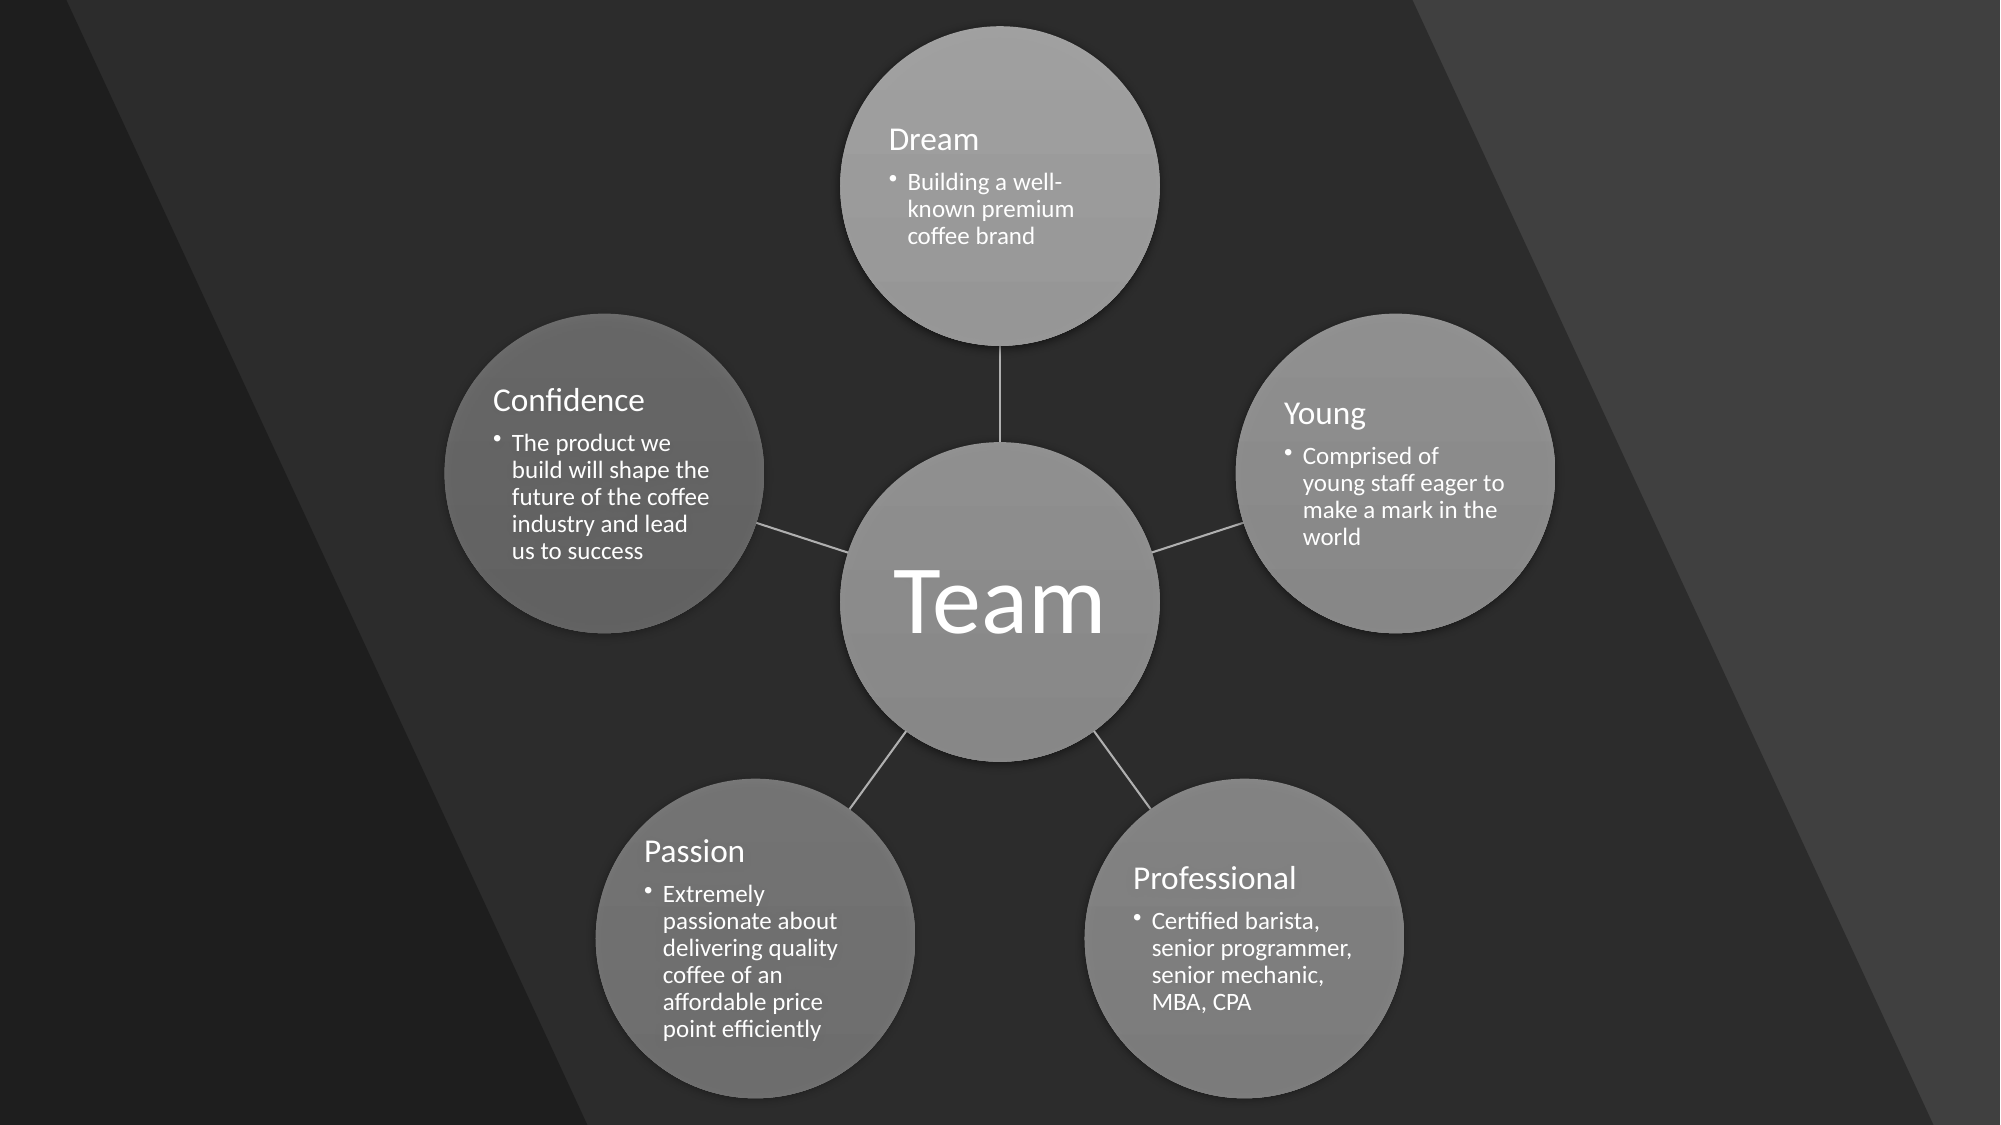

Team

Dream
Building a well-known premium coffee brand

Young
Comprised of young staff eager to make a mark in the world

Professional
Certified barista, senior programmer, senior mechanic, MBA, CPA

Passion
Extremely passionate about delivering quality coffee of an affordable price point efficiently

Confidence
The product we build will shape the future of the coffee industry and lead us to success